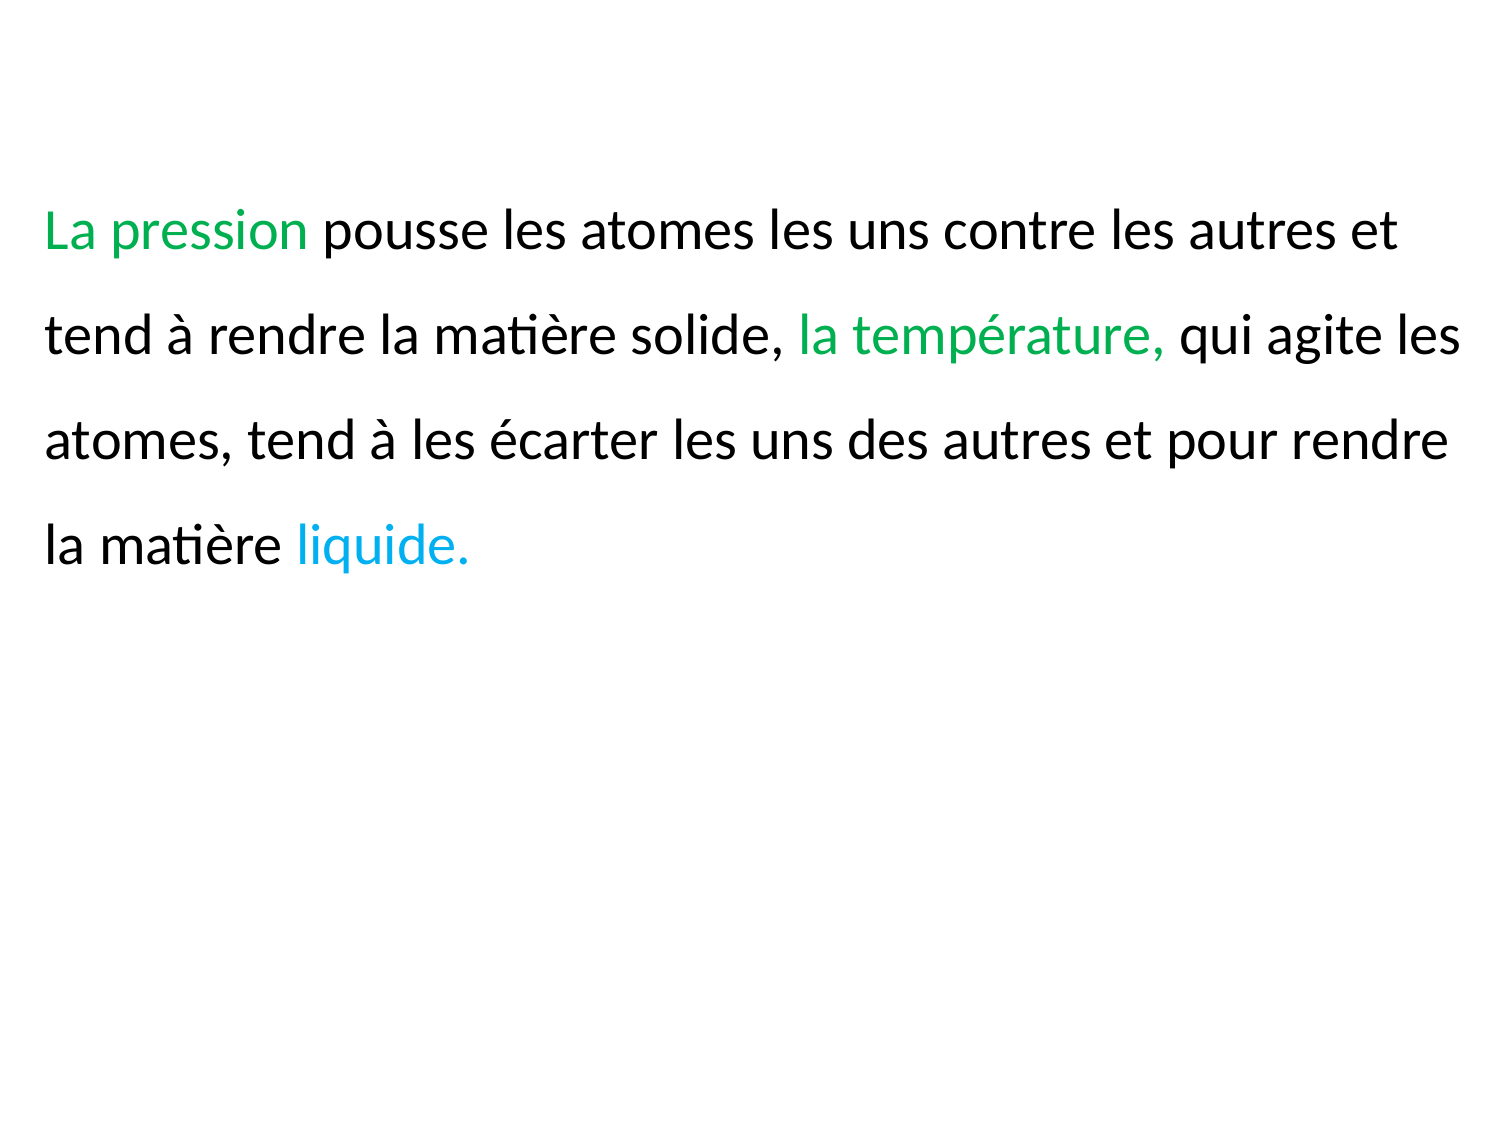

La pression pousse les atomes les uns contre les autres et tend à rendre la matière solide, la température, qui agite les atomes, tend à les écarter les uns des autres et pour rendre la matière liquide.